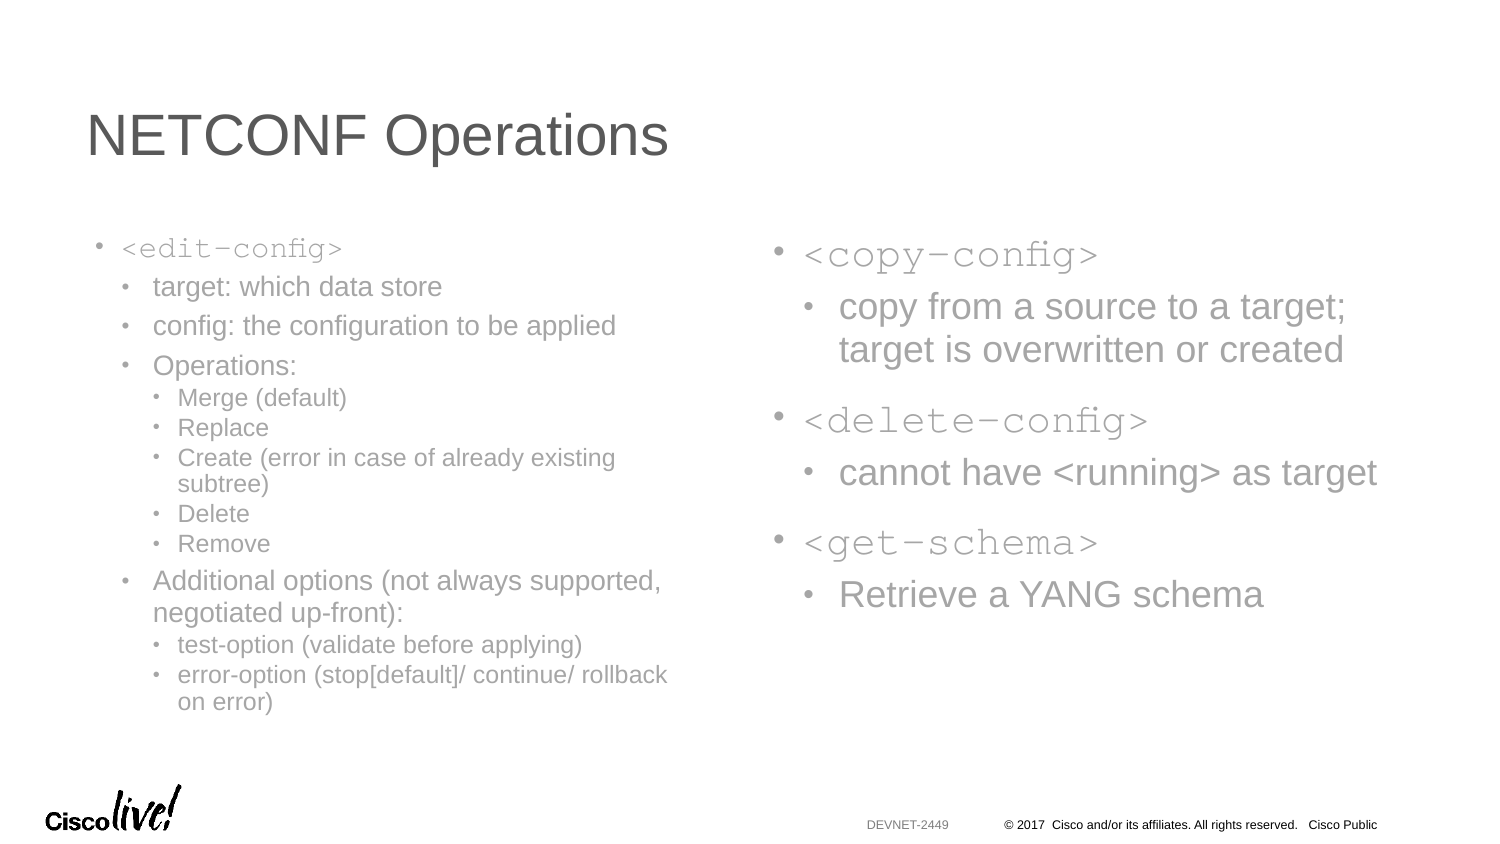

# NETCONF Operations
<edit-config>
target: which data store
config: the configuration to be applied
Operations:
Merge (default)
Replace
Create (error in case of already existing subtree)
Delete
Remove
Additional options (not always supported, negotiated up-front):
test-option (validate before applying)
error-option (stop[default]/ continue/ rollback on error)
<copy-config>
copy from a source to a target; target is overwritten or created
<delete-config>
cannot have <running> as target
<get-schema>
Retrieve a YANG schema
DEVNET-2449